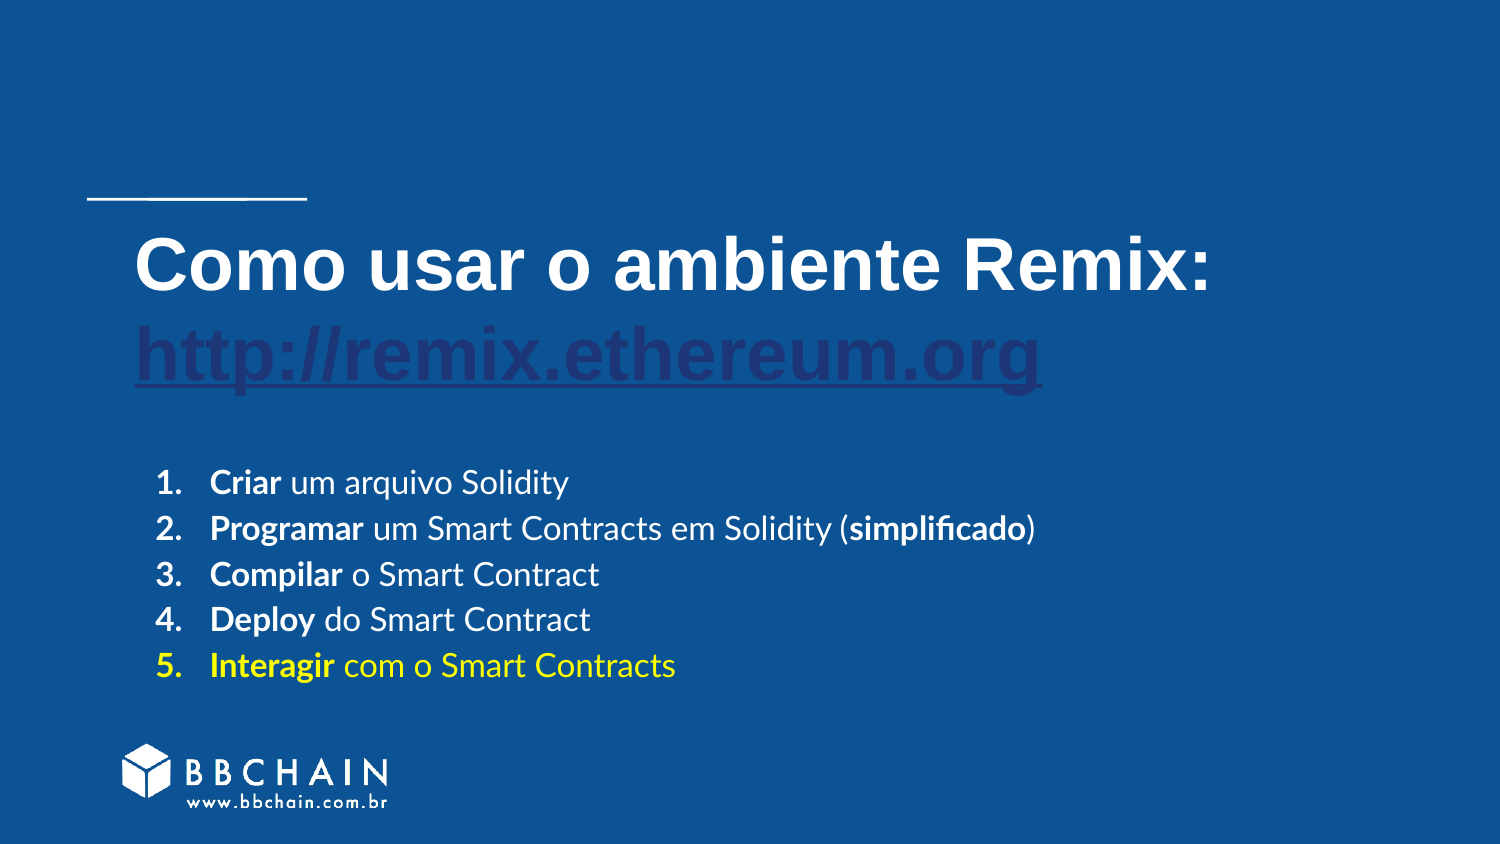

# Como usar o ambiente Remix: http://remix.ethereum.org

Criar um arquivo Solidity
Programar um Smart Contracts em Solidity (simplificado)
Compilar o Smart Contract
Deploy do Smart Contract
Interagir com o Smart Contracts